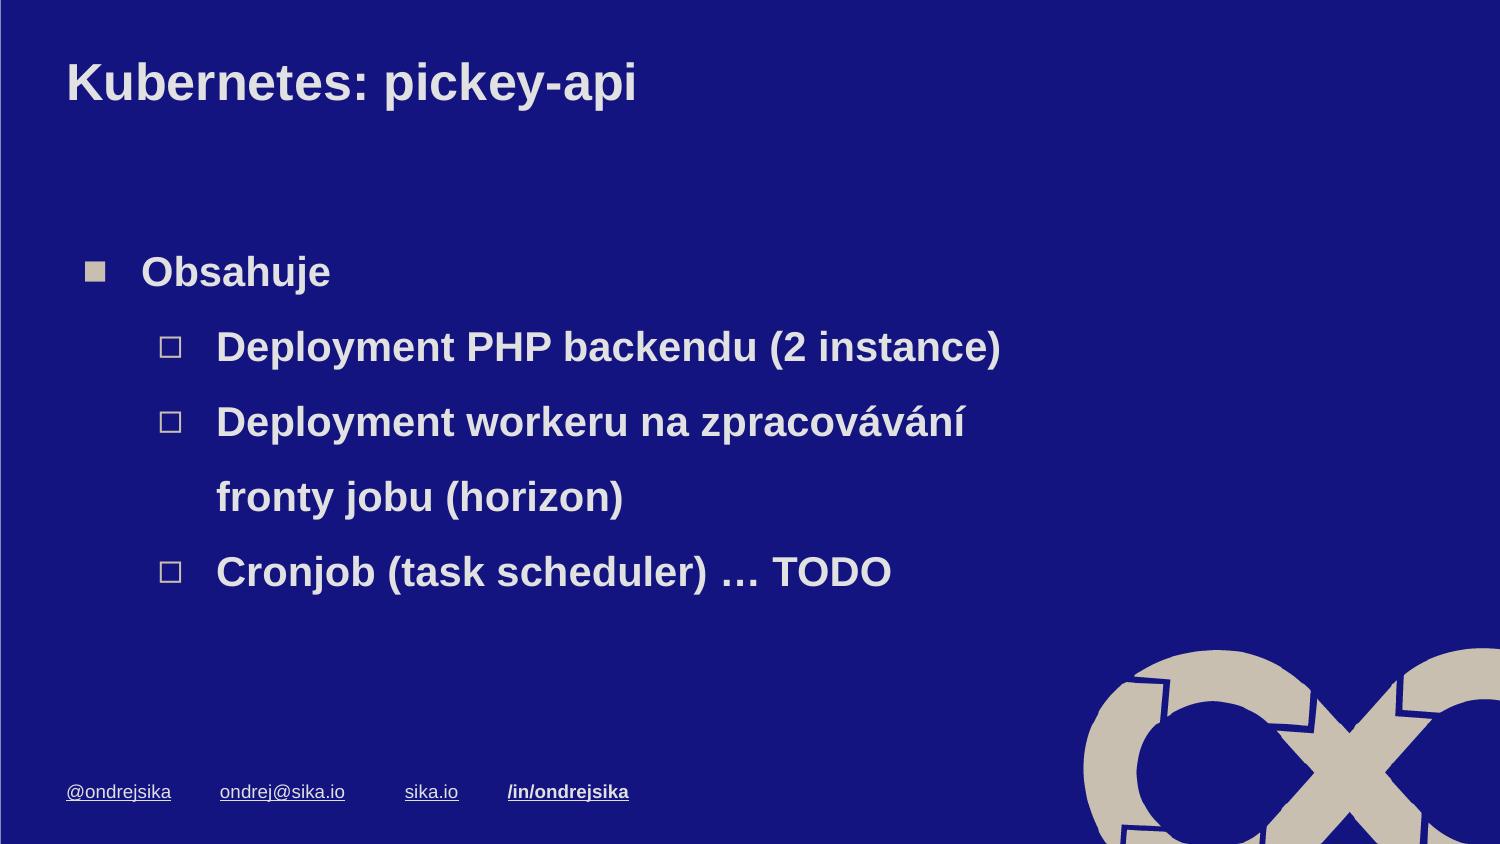

# Kubernetes: pickey-api
Obsahuje
Deployment PHP backendu (2 instance)
Deployment workeru na zpracovávání
fronty jobu (horizon)
Cronjob (task scheduler) … TODO